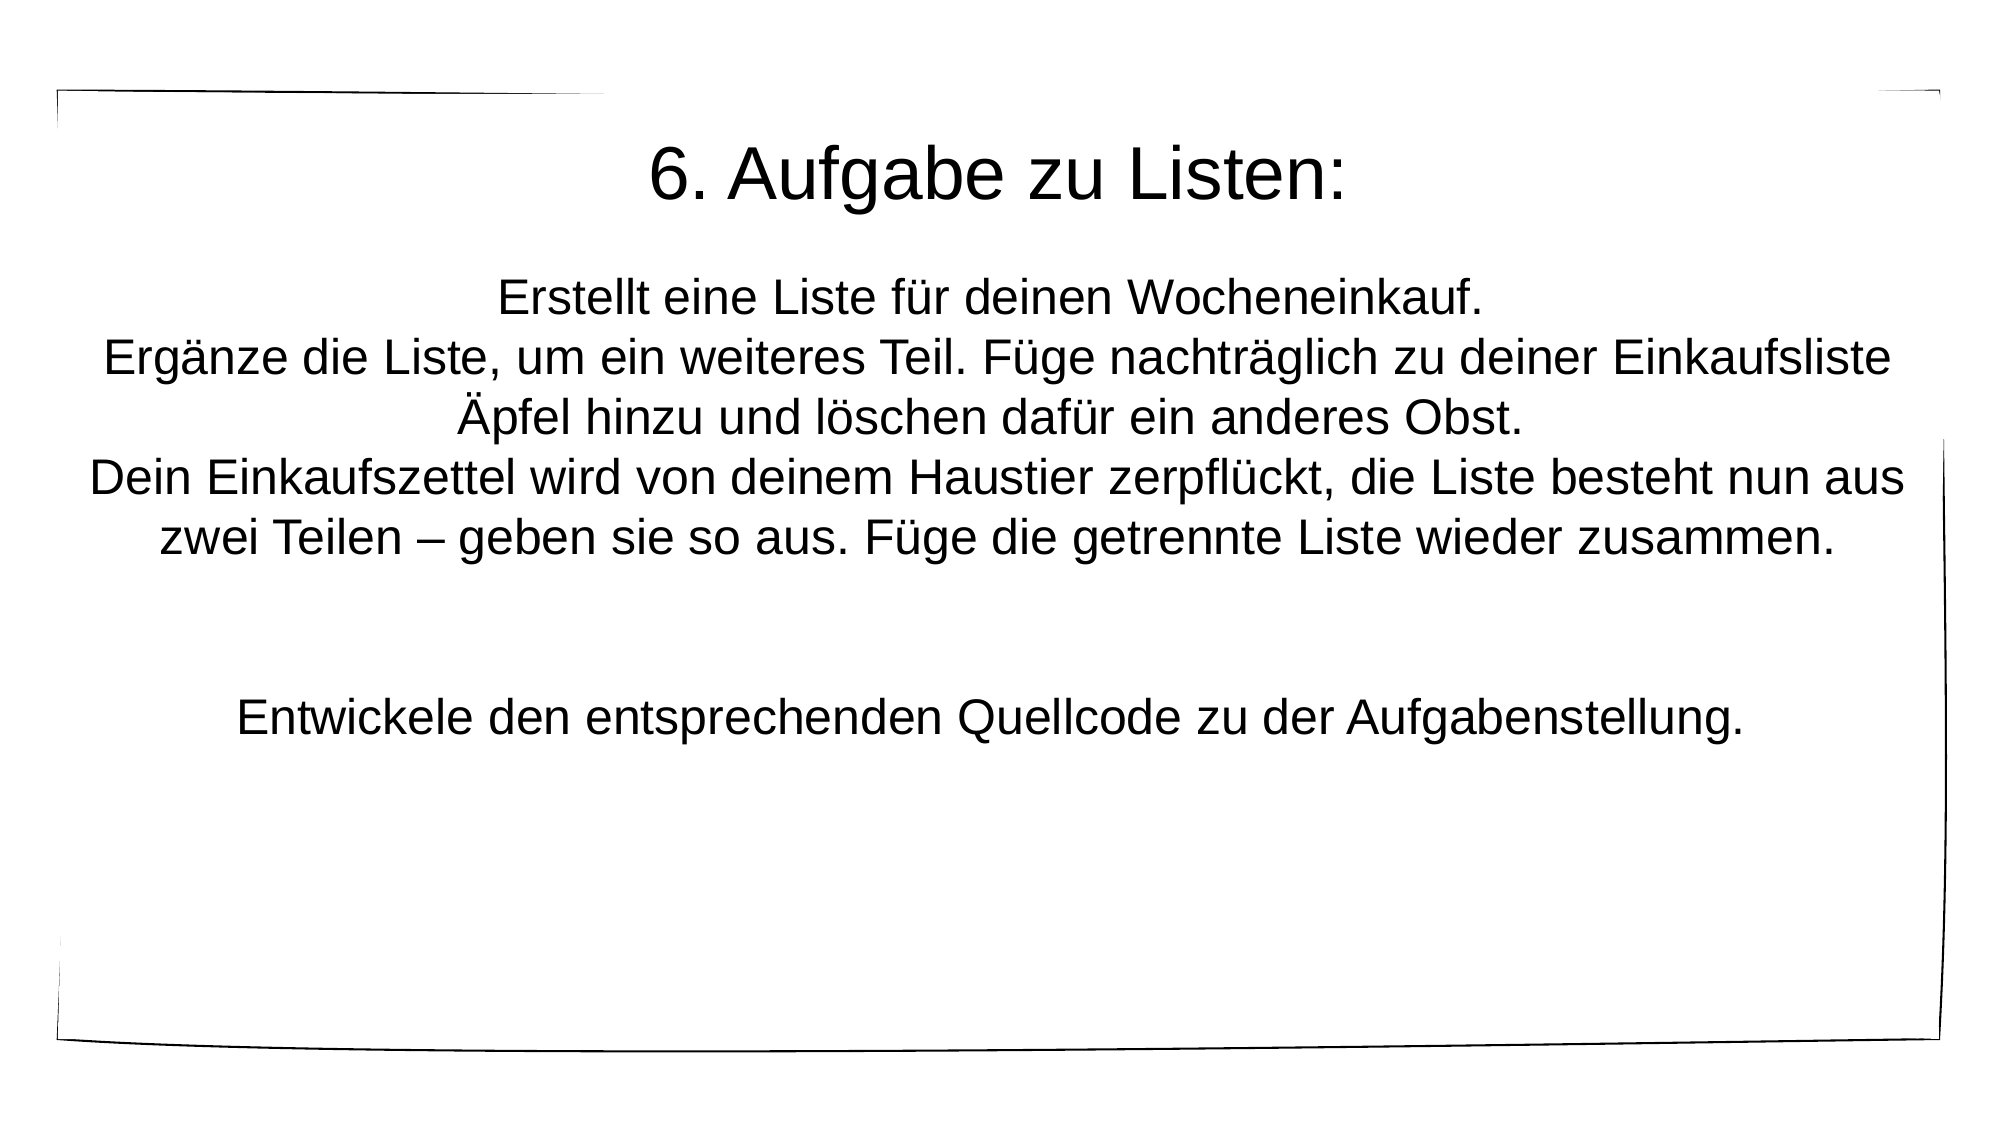

6. Aufgabe zu Listen:

Erstellt eine Liste für deinen Wocheneinkauf.
Ergänze die Liste, um ein weiteres Teil. Füge nachträglich zu deiner Einkaufsliste Äpfel hinzu und löschen dafür ein anderes Obst.
Dein Einkaufszettel wird von deinem Haustier zerpflückt, die Liste besteht nun aus zwei Teilen – geben sie so aus. Füge die getrennte Liste wieder zusammen.

Entwickele den entsprechenden Quellcode zu der Aufgabenstellung.